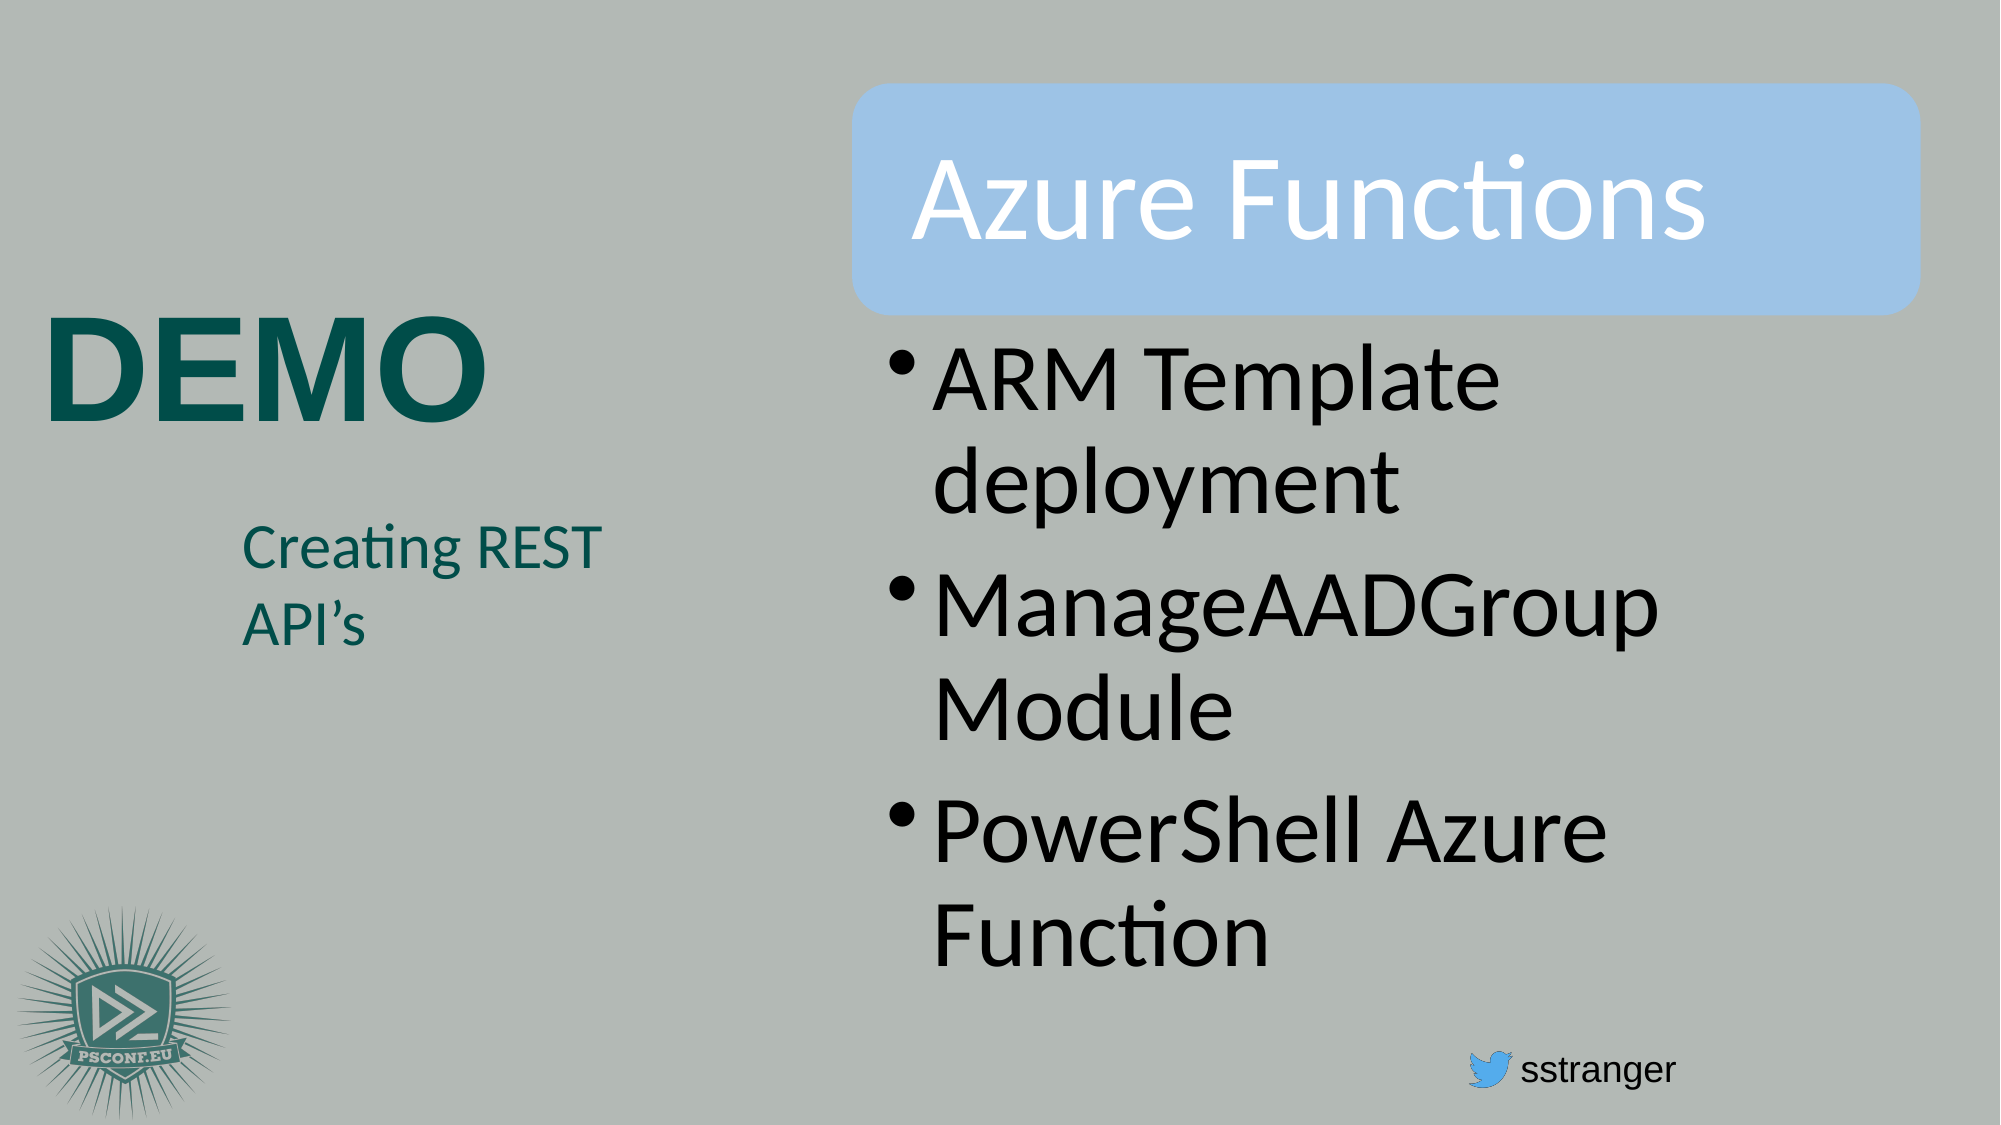

Azure Functions
ARM Template deployment
ManageAADGroup Module
PowerShell Azure Function
Creating REST API’s
sstranger